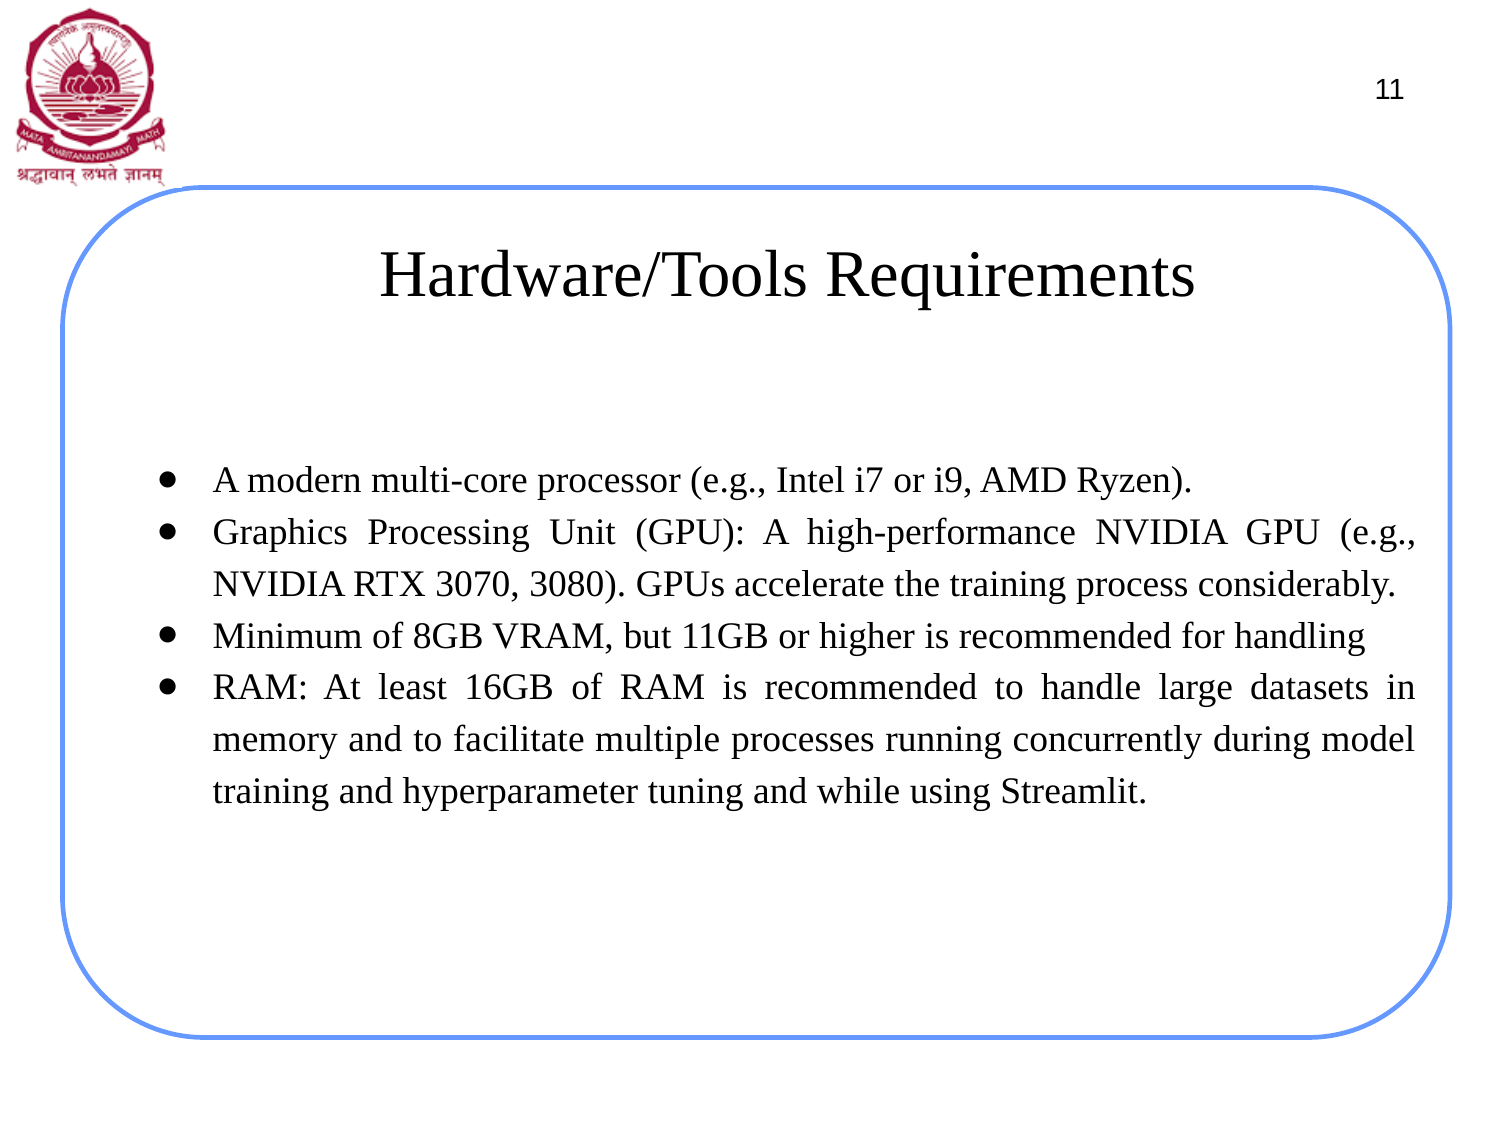

11
# Hardware/Tools Requirements
A modern multi-core processor (e.g., Intel i7 or i9, AMD Ryzen).
Graphics Processing Unit (GPU): A high-performance NVIDIA GPU (e.g., NVIDIA RTX 3070, 3080). GPUs accelerate the training process considerably.
Minimum of 8GB VRAM, but 11GB or higher is recommended for handling
RAM: At least 16GB of RAM is recommended to handle large datasets in memory and to facilitate multiple processes running concurrently during model training and hyperparameter tuning and while using Streamlit.